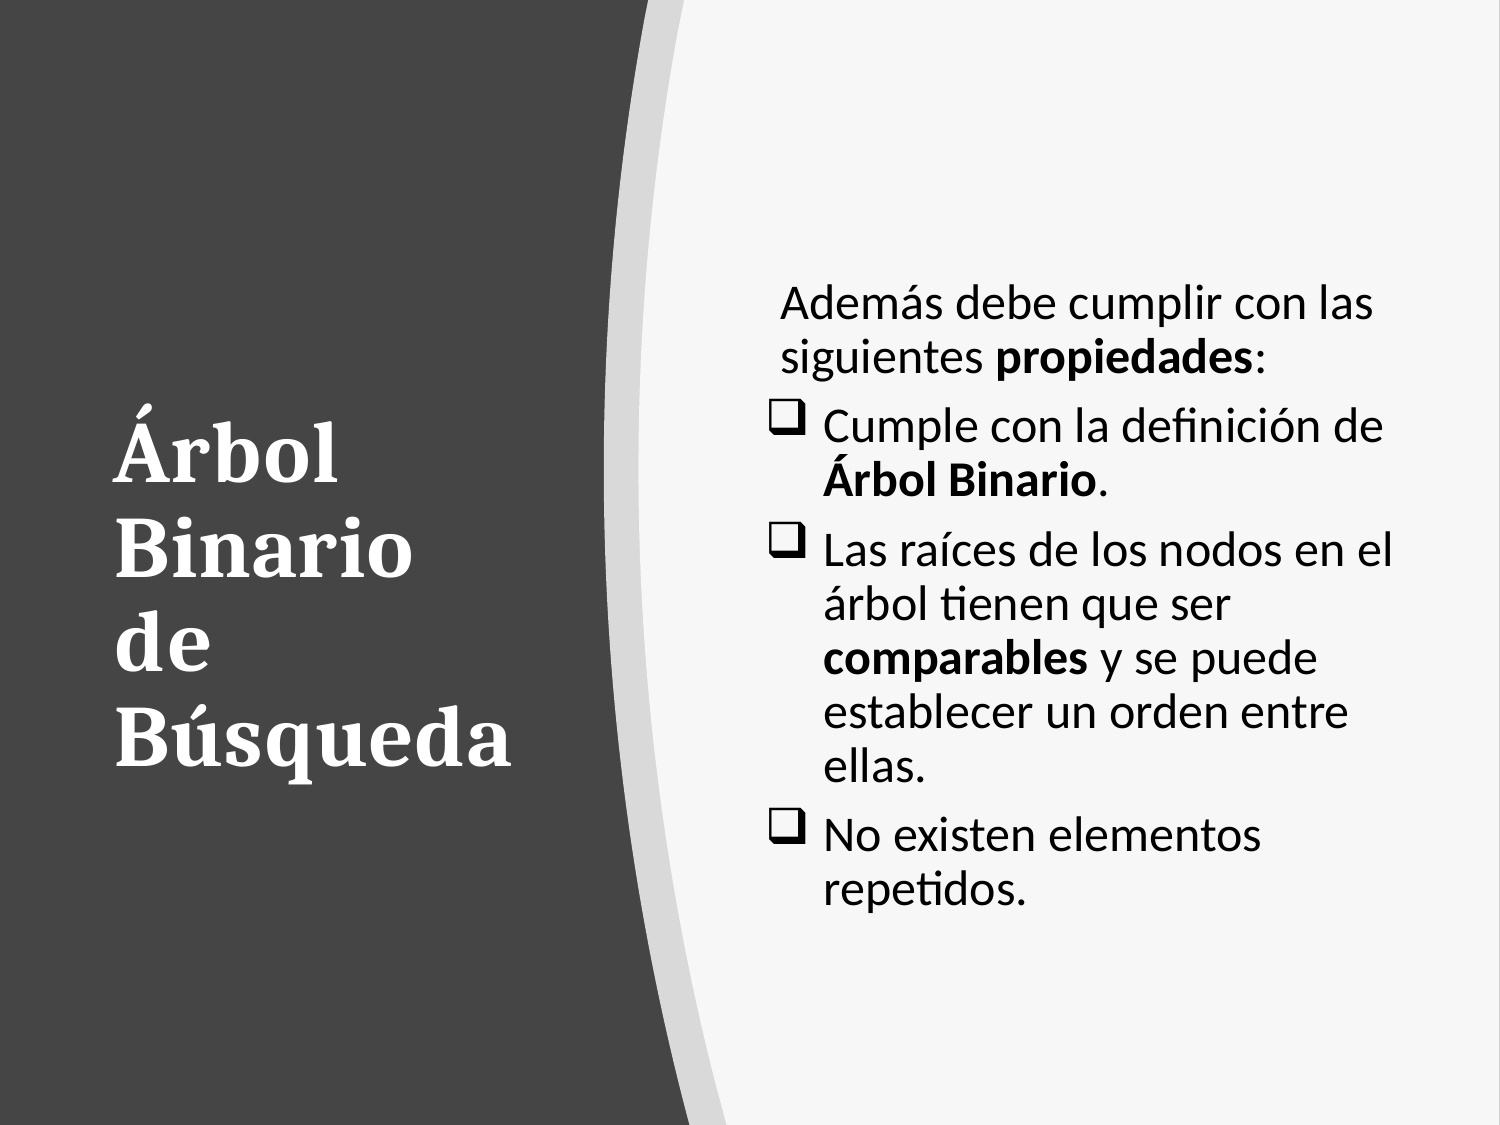

Además debe cumplir con las siguientes propiedades:
Cumple con la definición de Árbol Binario.
Las raíces de los nodos en el árbol tienen que ser comparables y se puede establecer un orden entre ellas.
No existen elementos repetidos.
# Árbol Binario de Búsqueda